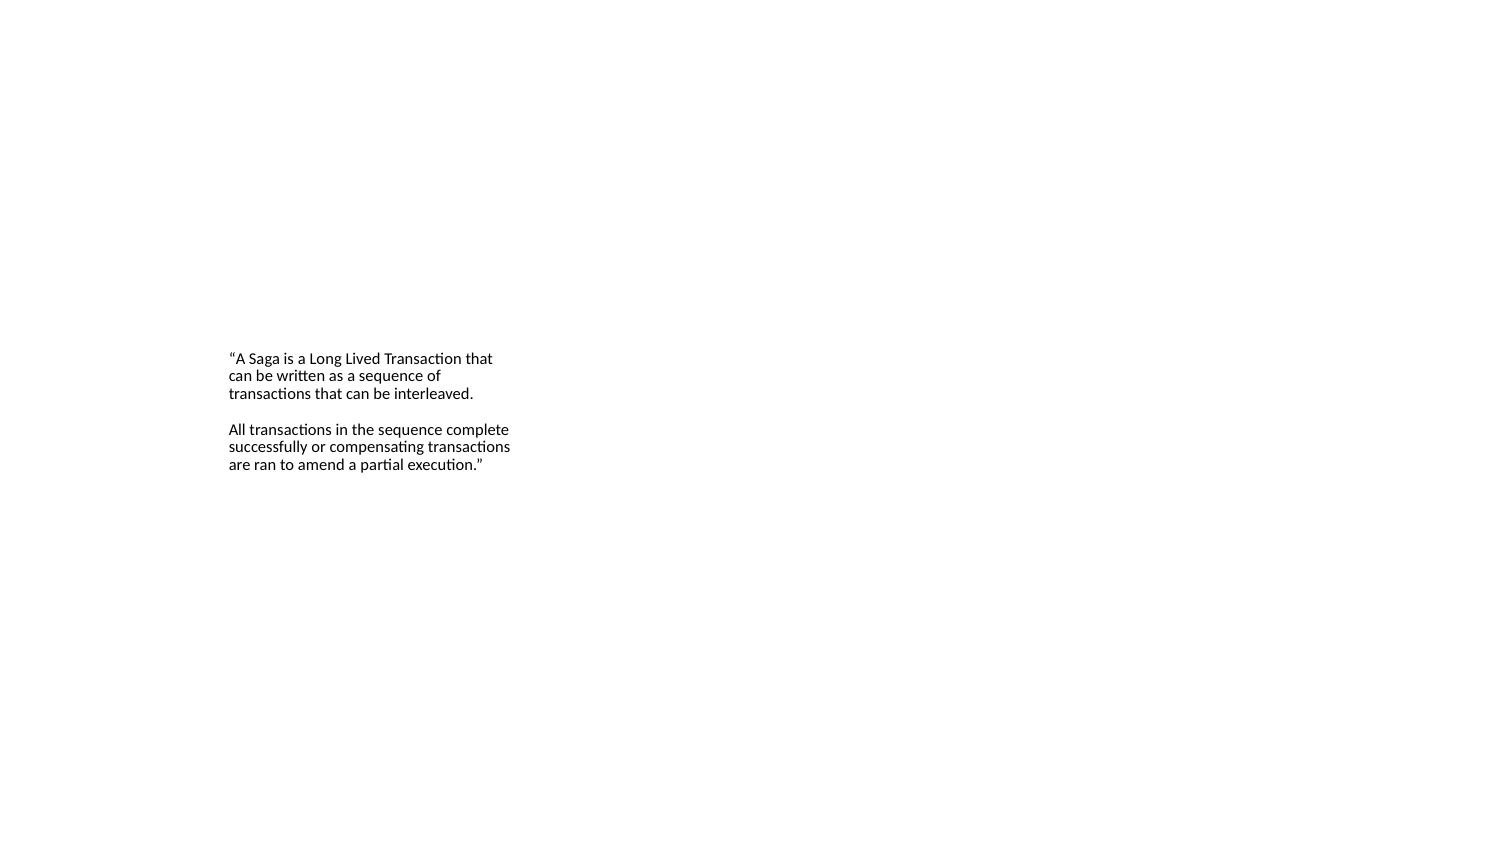

# “A Saga is a Long Lived Transaction that can be written as a sequence of transactions that can be interleaved. All transactions in the sequence complete successfully or compensating transactions are ran to amend a partial execution.”